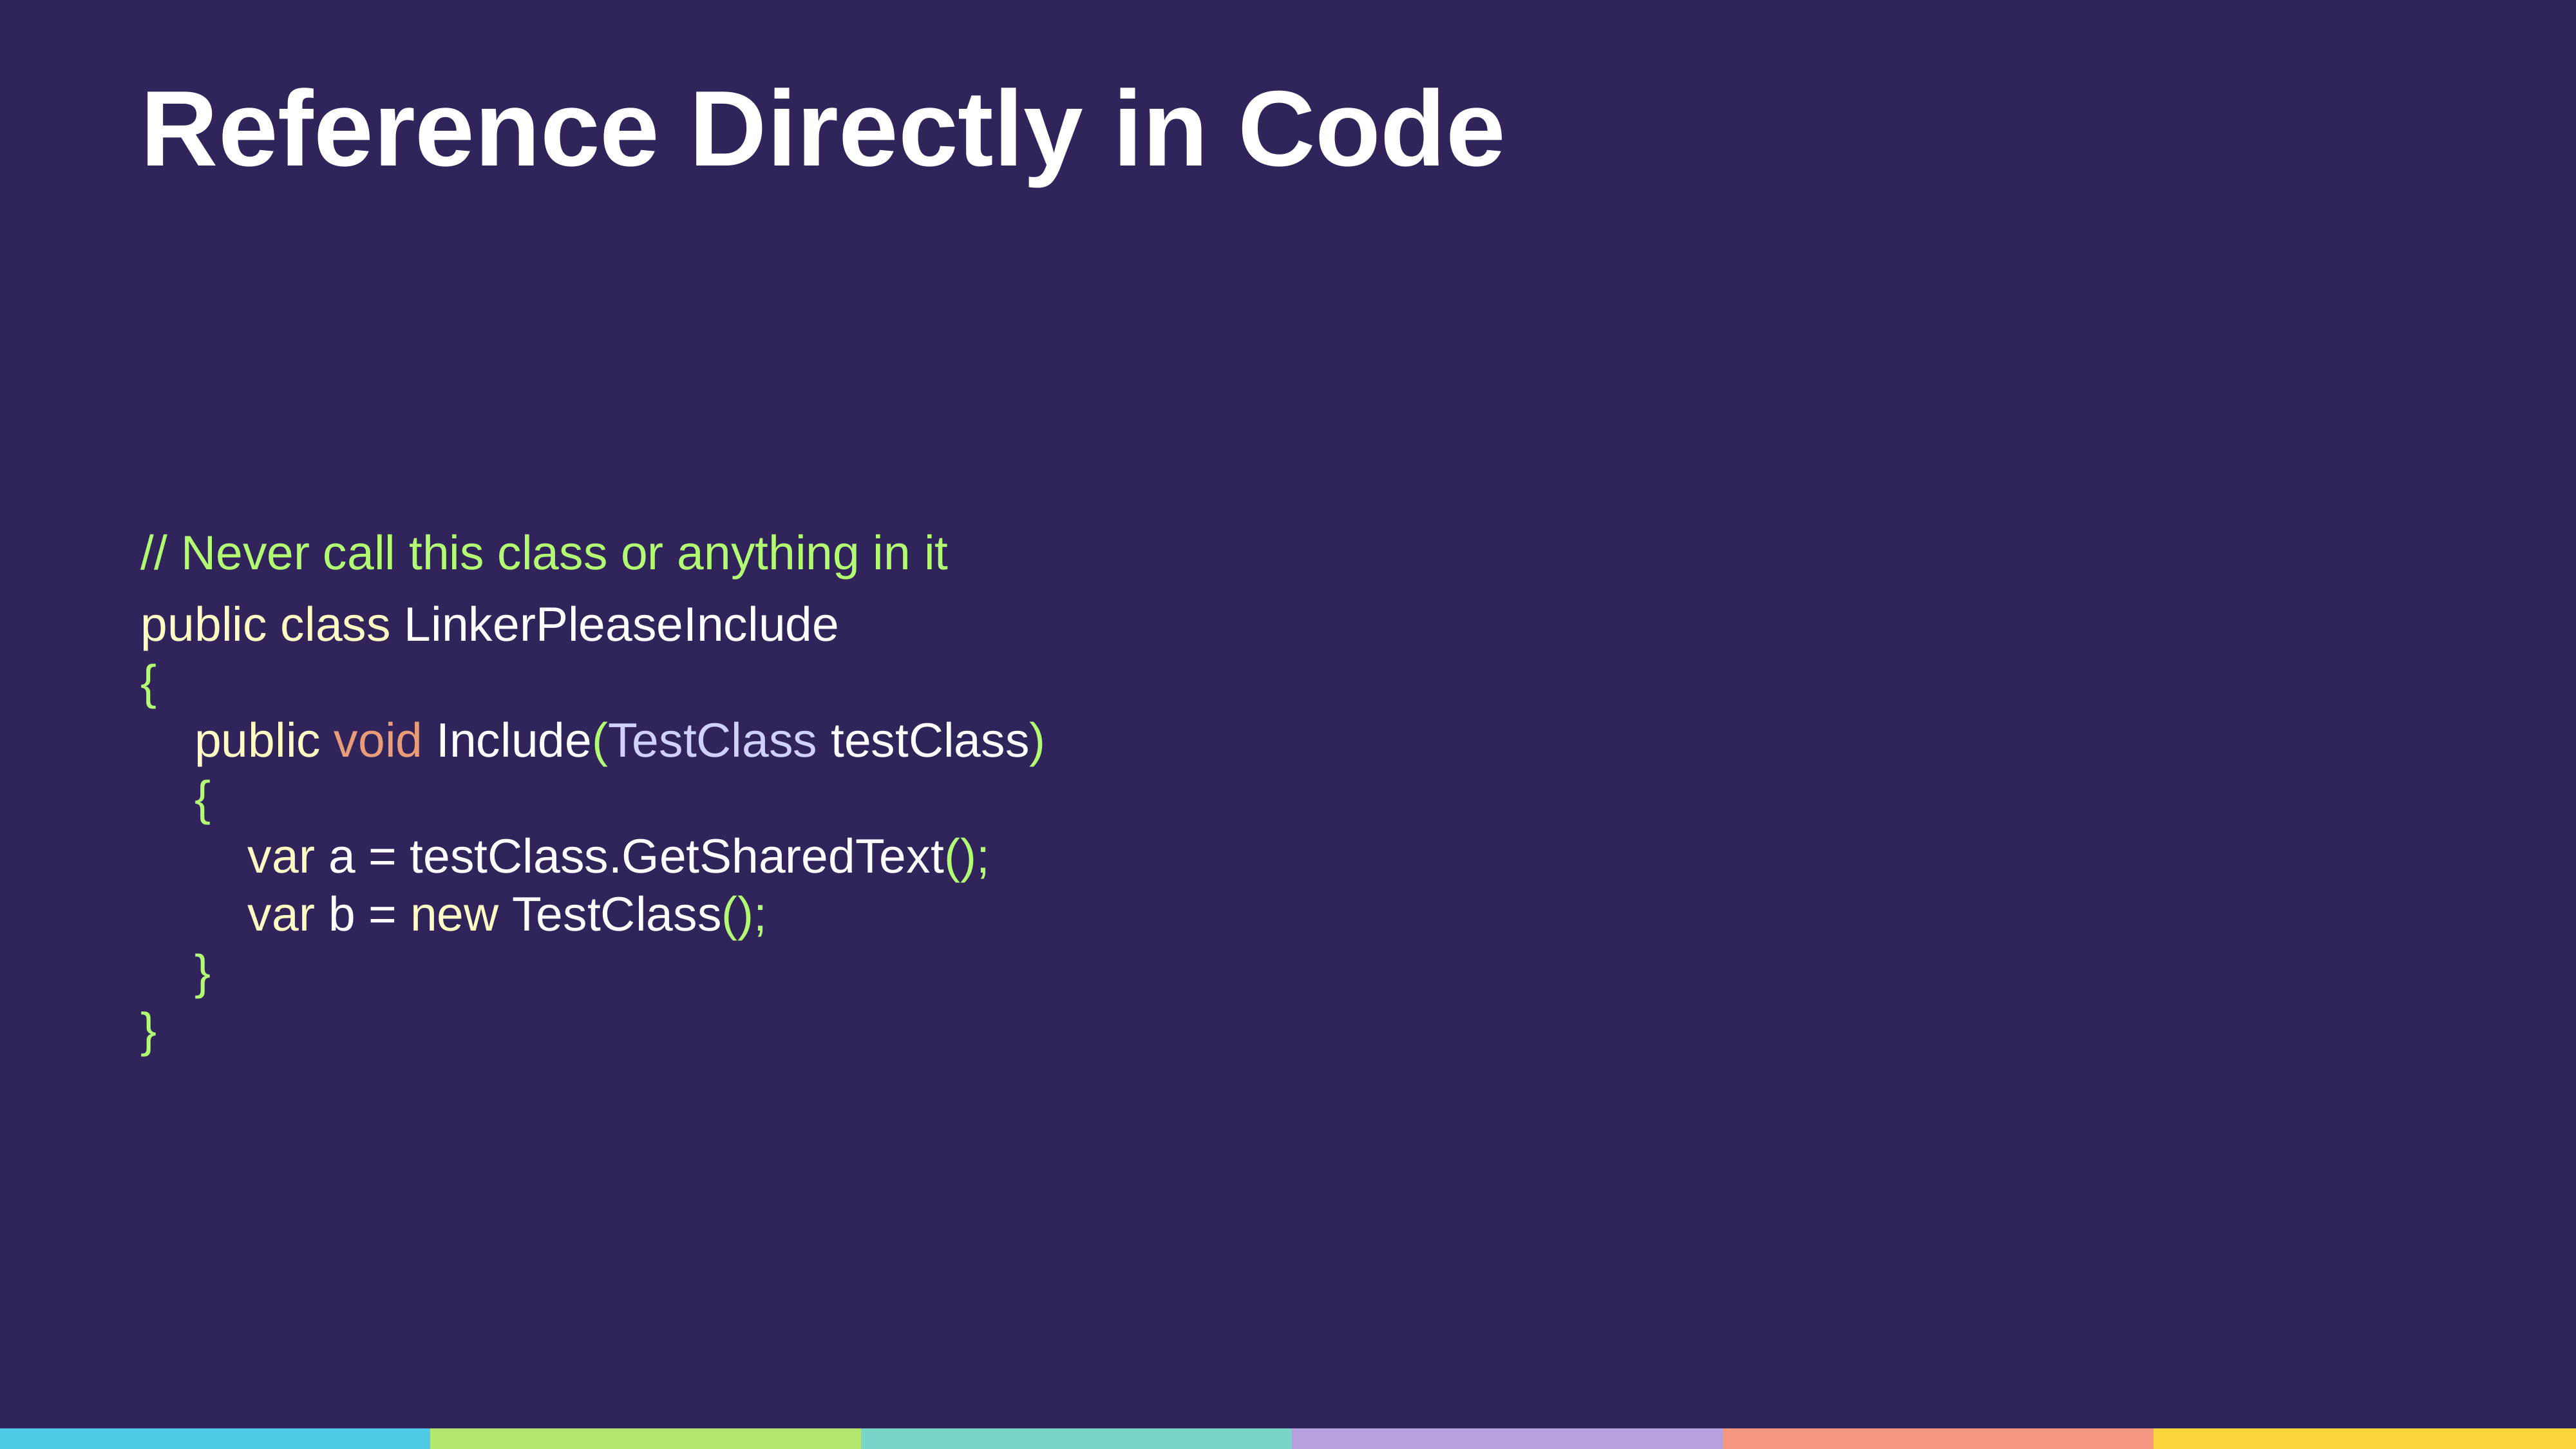

# Reference Directly in Code
// Never call this class or anything in it
public class LinkerPleaseInclude
{
    public void Include(TestClass testClass)
    {
        var a = testClass.GetSharedText();
        var b = new TestClass();
    }
}